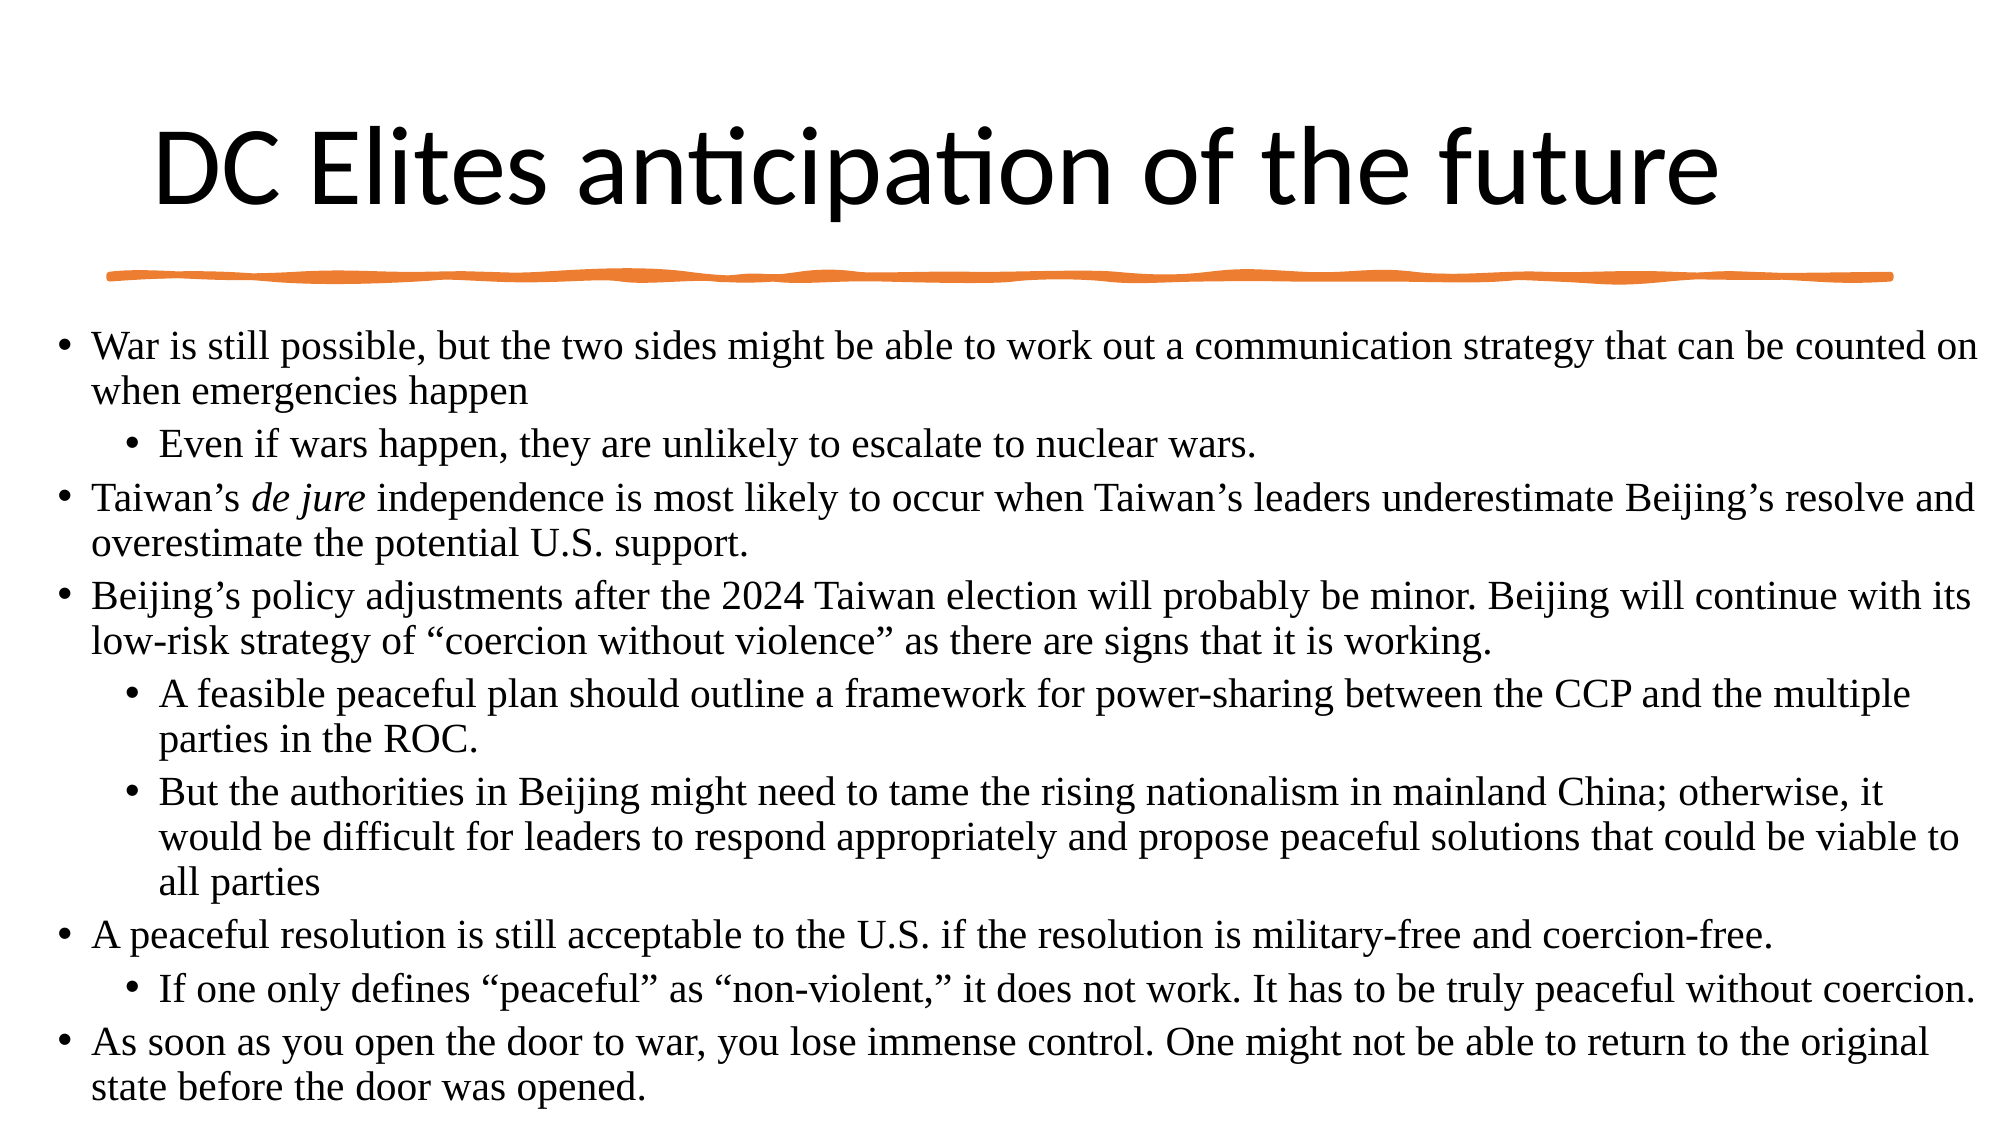

# DC Elites anticipation of the future

War is still possible, but the two sides might be able to work out a communication strategy that can be counted on when emergencies happen
Even if wars happen, they are unlikely to escalate to nuclear wars.
Taiwan’s de jure independence is most likely to occur when Taiwan’s leaders underestimate Beijing’s resolve and overestimate the potential U.S. support.
Beijing’s policy adjustments after the 2024 Taiwan election will probably be minor. Beijing will continue with its low-risk strategy of “coercion without violence” as there are signs that it is working.
A feasible peaceful plan should outline a framework for power-sharing between the CCP and the multiple parties in the ROC.
But the authorities in Beijing might need to tame the rising nationalism in mainland China; otherwise, it would be difficult for leaders to respond appropriately and propose peaceful solutions that could be viable to all parties
A peaceful resolution is still acceptable to the U.S. if the resolution is military-free and coercion-free.
If one only defines “peaceful” as “non-violent,” it does not work. It has to be truly peaceful without coercion.
As soon as you open the door to war, you lose immense control. One might not be able to return to the original state before the door was opened.